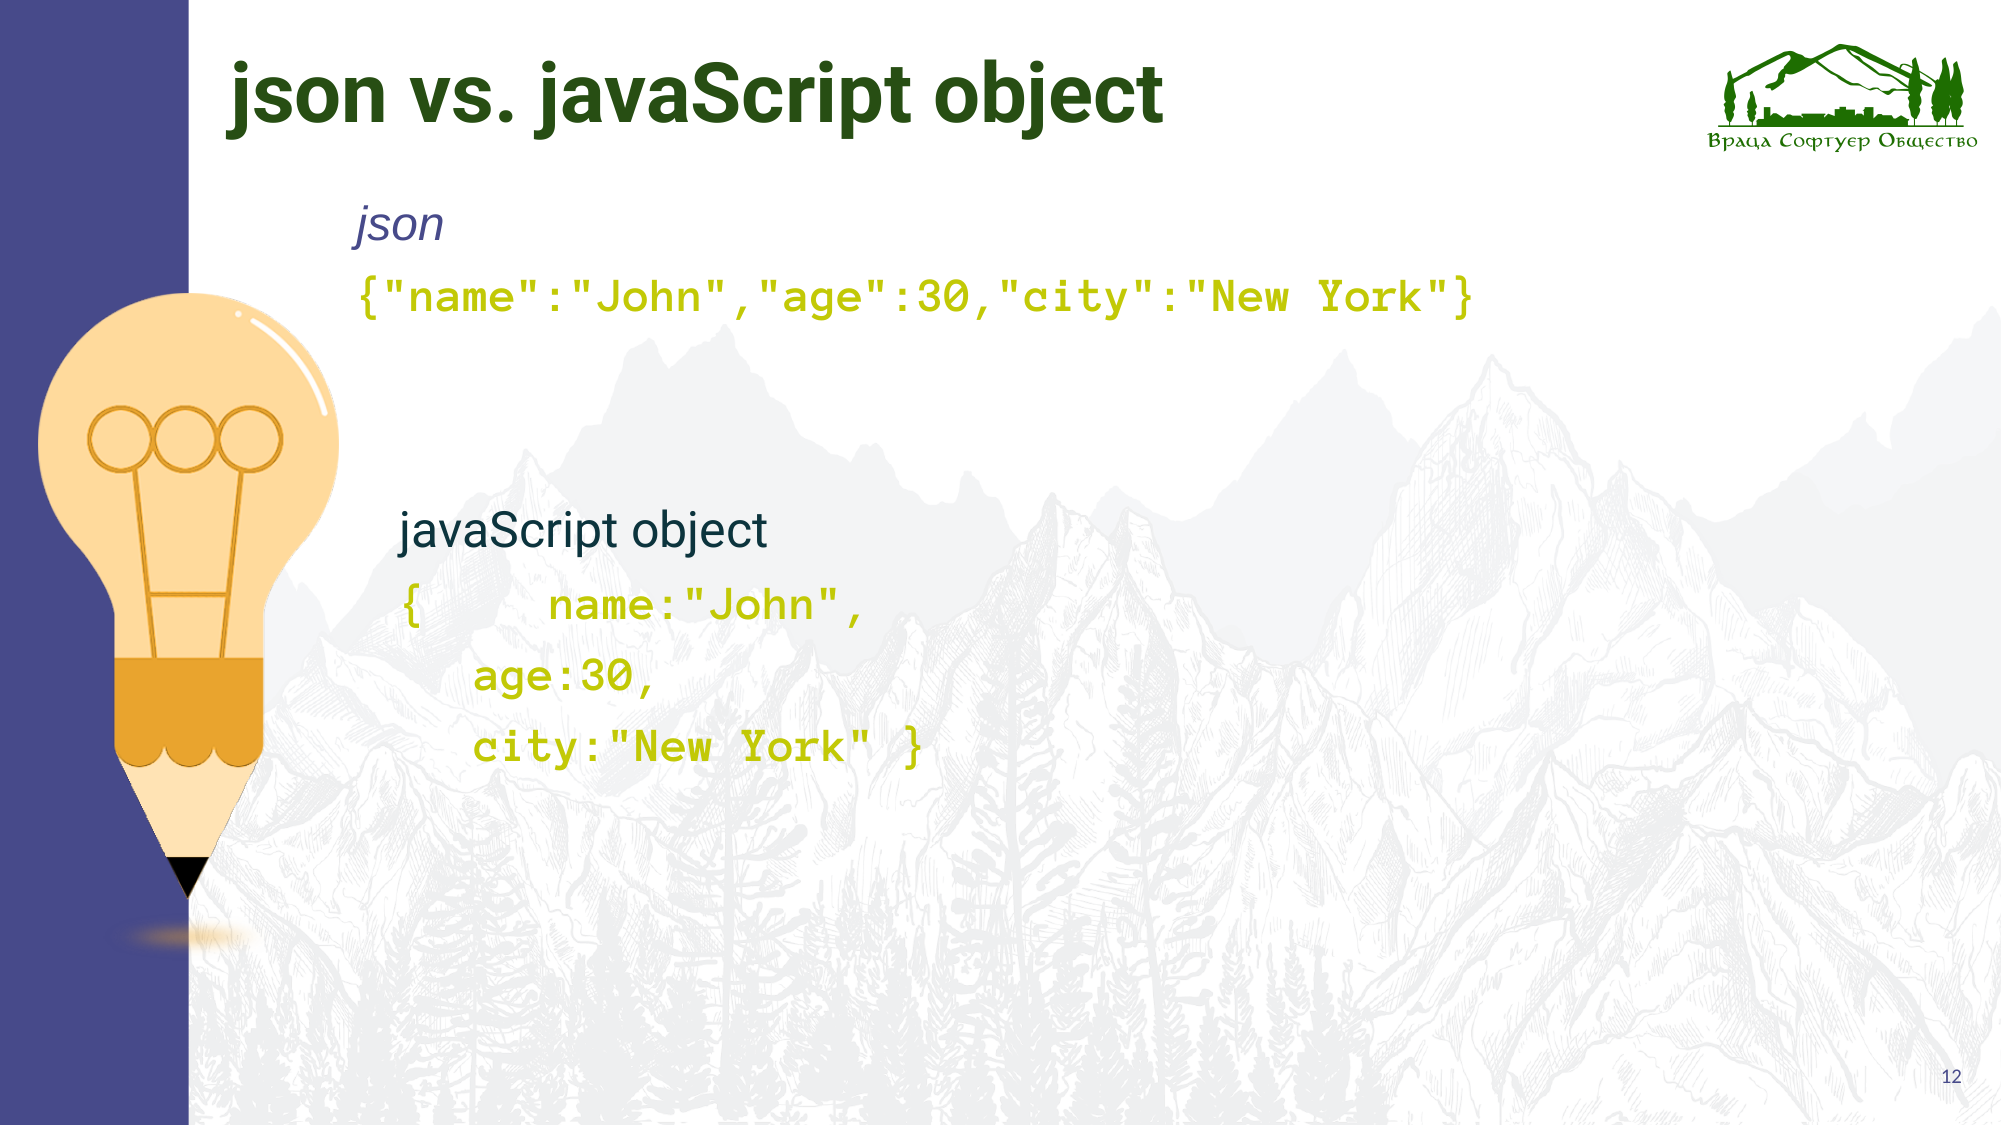

# json vs. javaScript object
json
{"name":"John","age":30,"city":"New York"}

javaScript object
{	name:"John",
age:30,
city:"New York" }

12